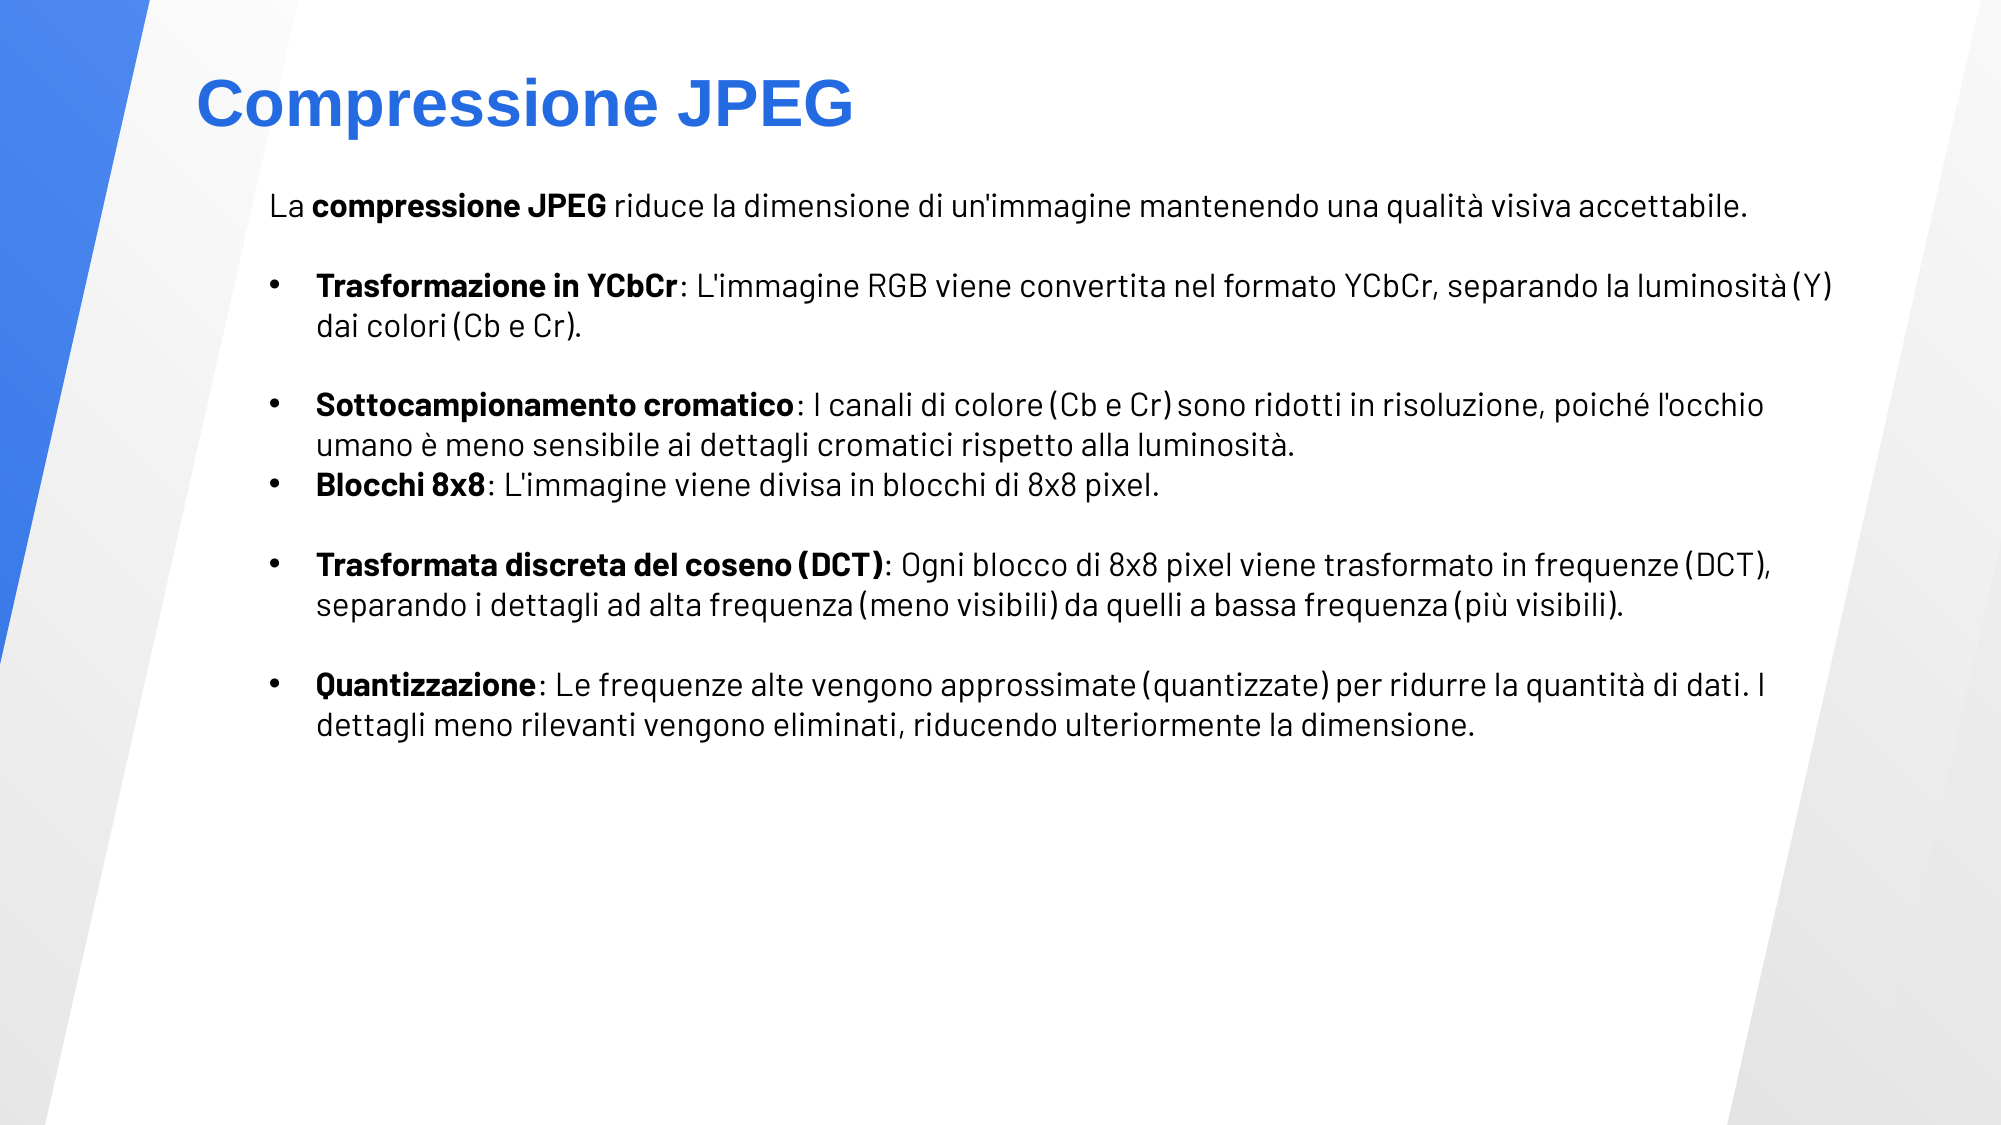

Compressione JPEG
La compressione JPEG riduce la dimensione di un'immagine mantenendo una qualità visiva accettabile.

Trasformazione in YCbCr: L'immagine RGB viene convertita nel formato YCbCr, separando la luminosità (Y) dai colori (Cb e Cr).

Sottocampionamento cromatico: I canali di colore (Cb e Cr) sono ridotti in risoluzione, poiché l'occhio umano è meno sensibile ai dettagli cromatici rispetto alla luminosità.
Blocchi 8x8: L'immagine viene divisa in blocchi di 8x8 pixel.

Trasformata discreta del coseno (DCT): Ogni blocco di 8x8 pixel viene trasformato in frequenze (DCT), separando i dettagli ad alta frequenza (meno visibili) da quelli a bassa frequenza (più visibili).

Quantizzazione: Le frequenze alte vengono approssimate (quantizzate) per ridurre la quantità di dati. I dettagli meno rilevanti vengono eliminati, riducendo ulteriormente la dimensione.